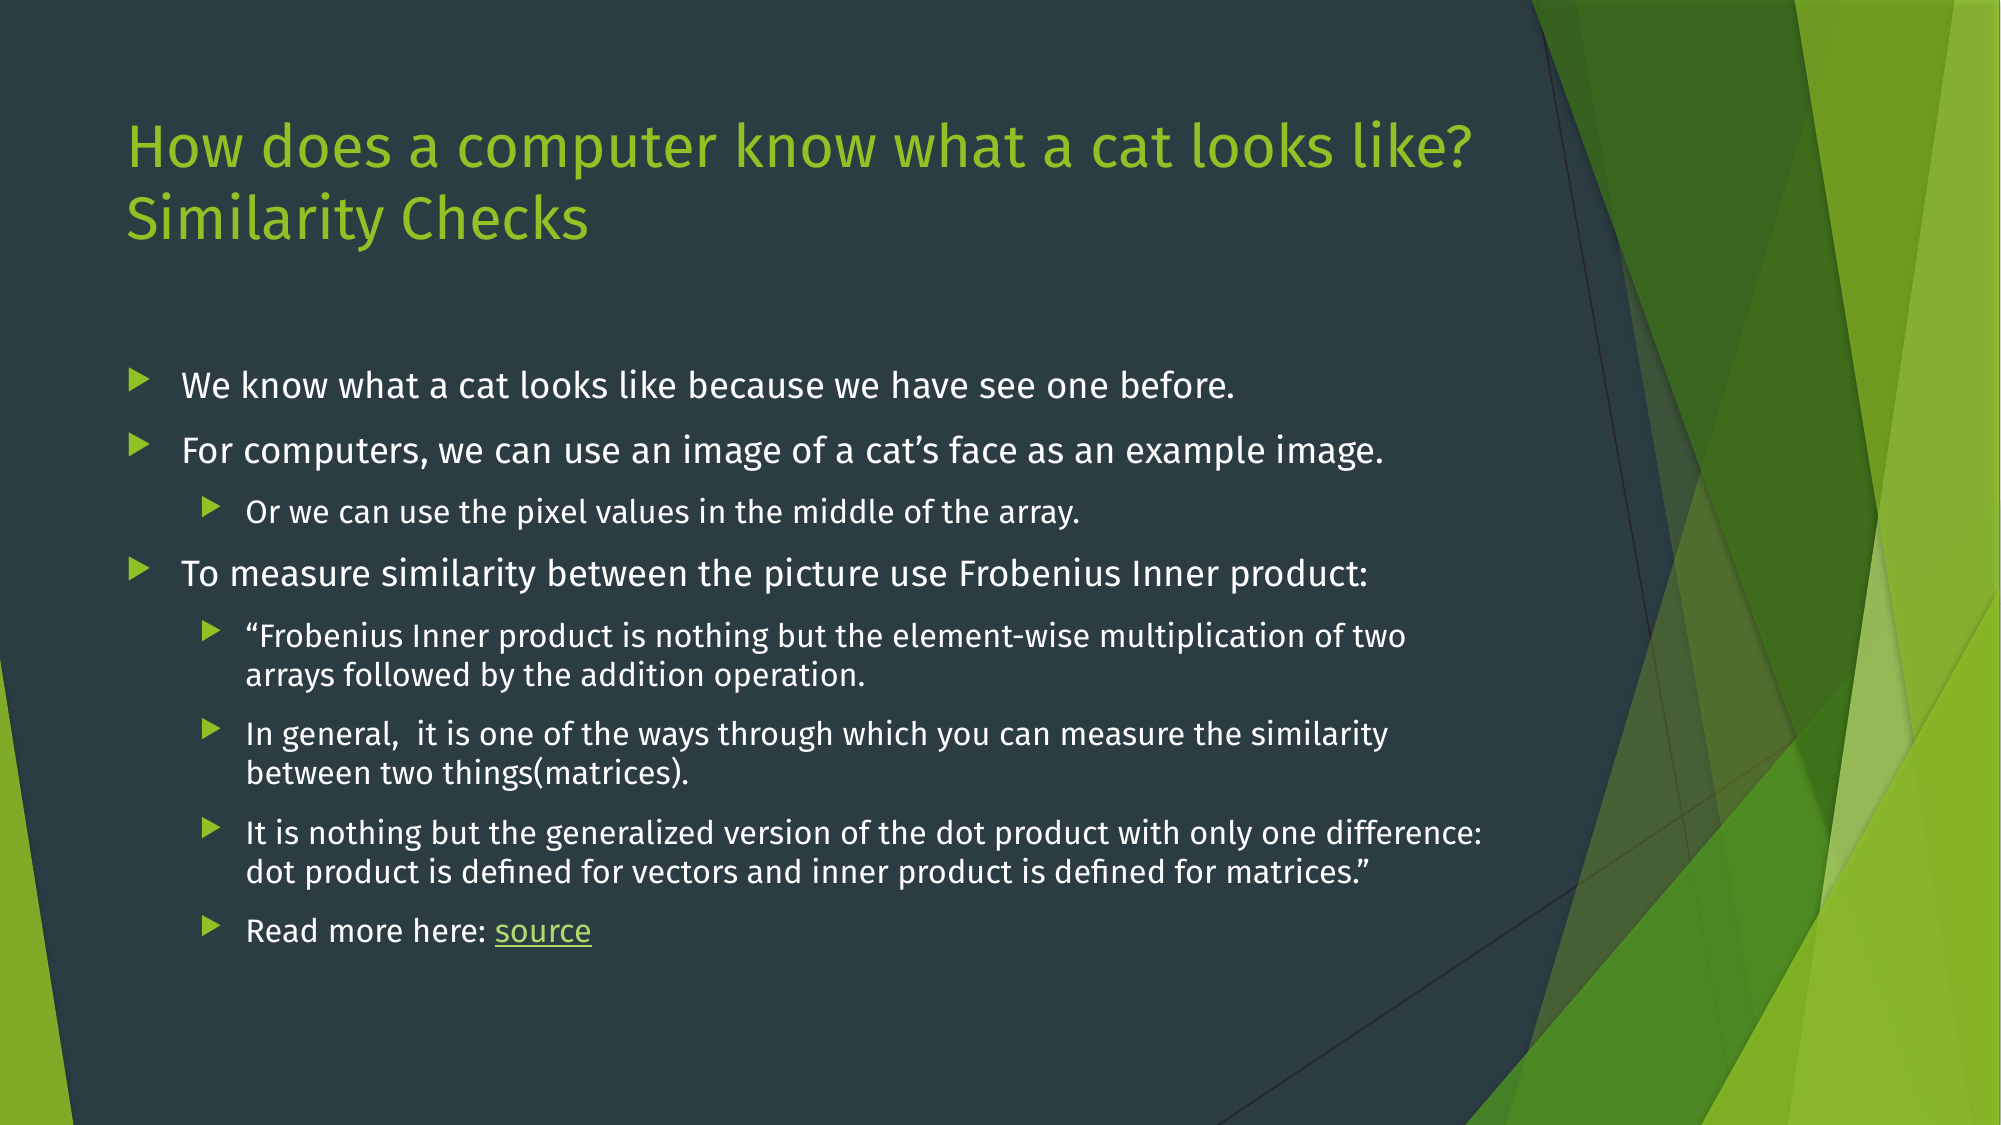

# How does a computer know what a cat looks like? Similarity Checks
We know what a cat looks like because we have see one before.
For computers, we can use an image of a cat’s face as an example image.
Or we can use the pixel values in the middle of the array.
To measure similarity between the picture use Frobenius Inner product:
“Frobenius Inner product is nothing but the element-wise multiplication of two arrays followed by the addition operation.
In general,  it is one of the ways through which you can measure the similarity between two things(matrices).
It is nothing but the generalized version of the dot product with only one difference: dot product is defined for vectors and inner product is defined for matrices.”
Read more here: source